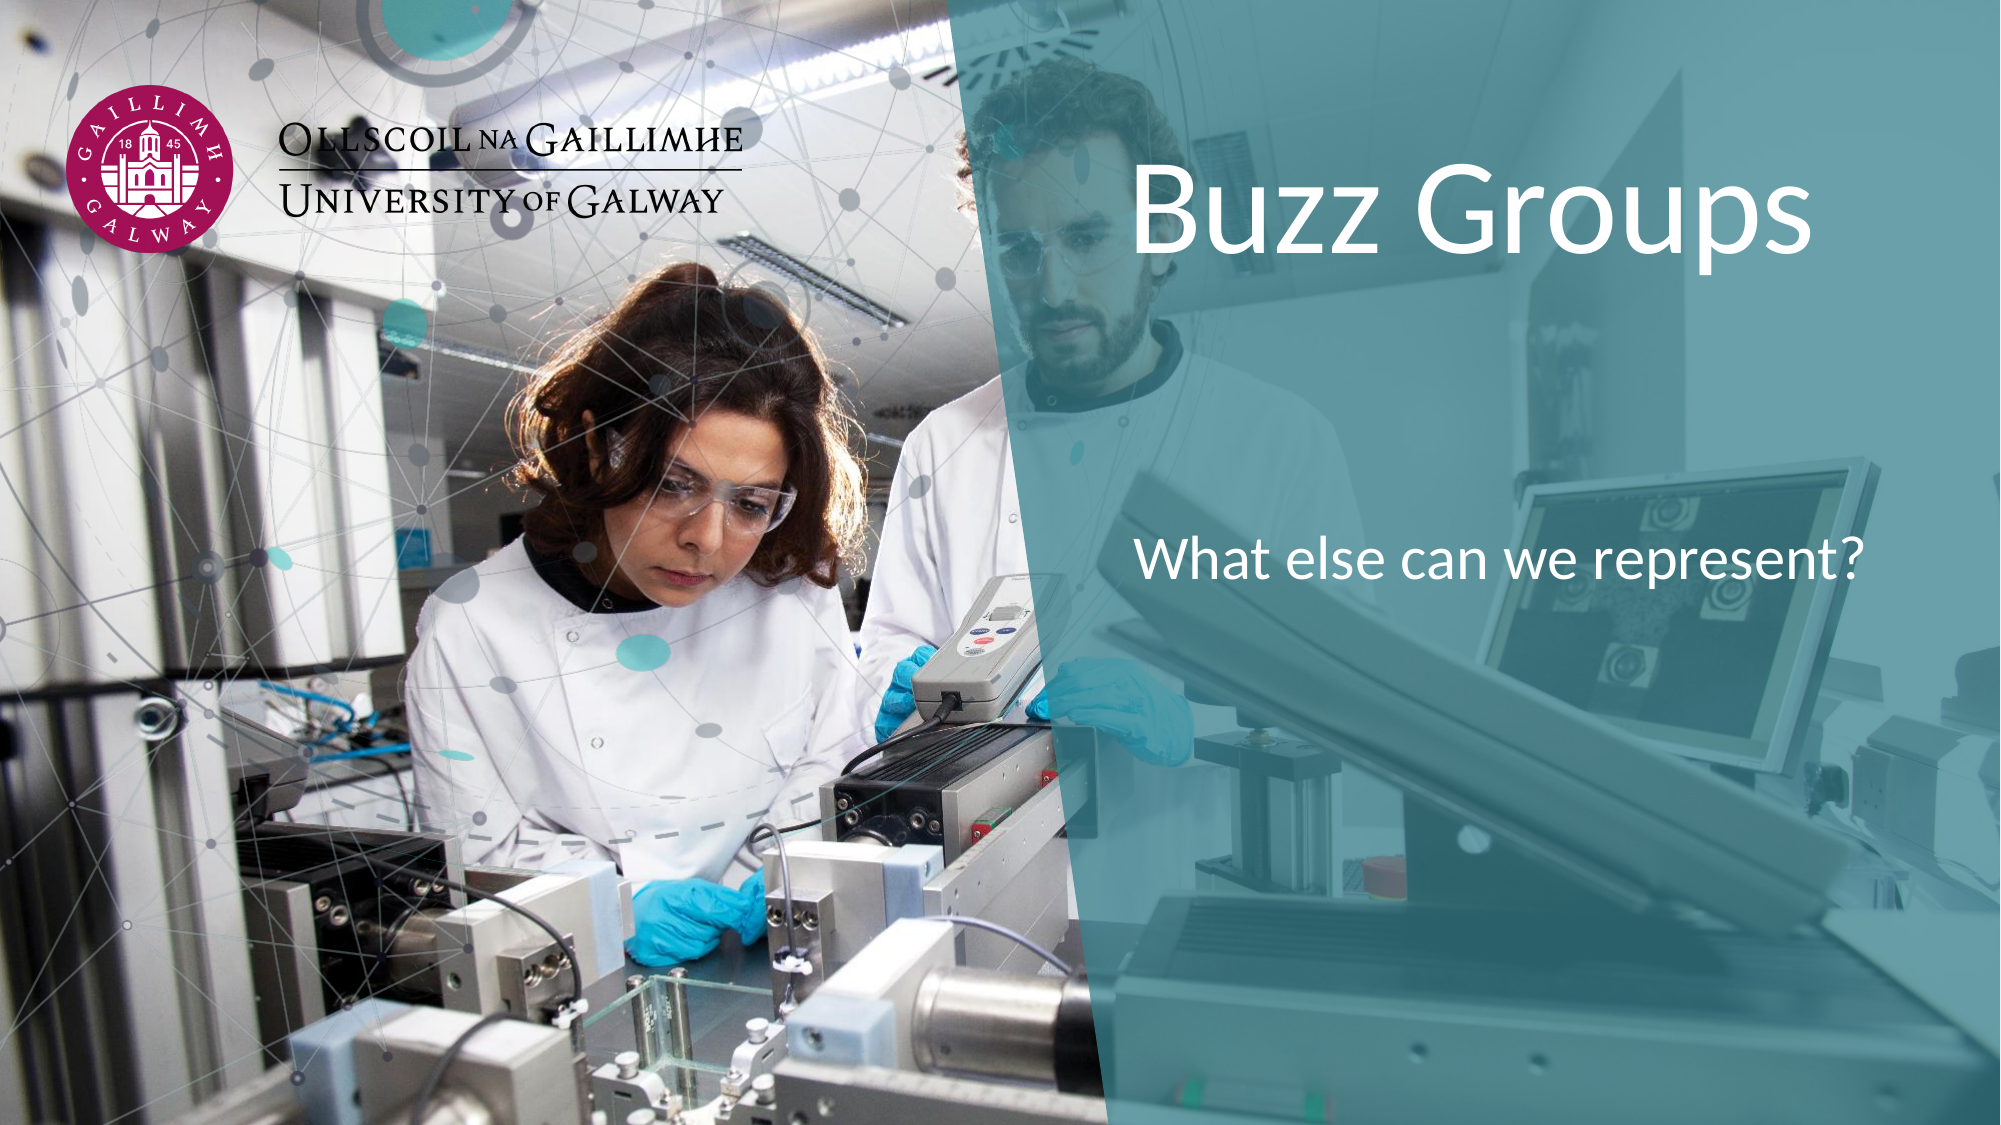

# Buzz Groups
What else can we represent?